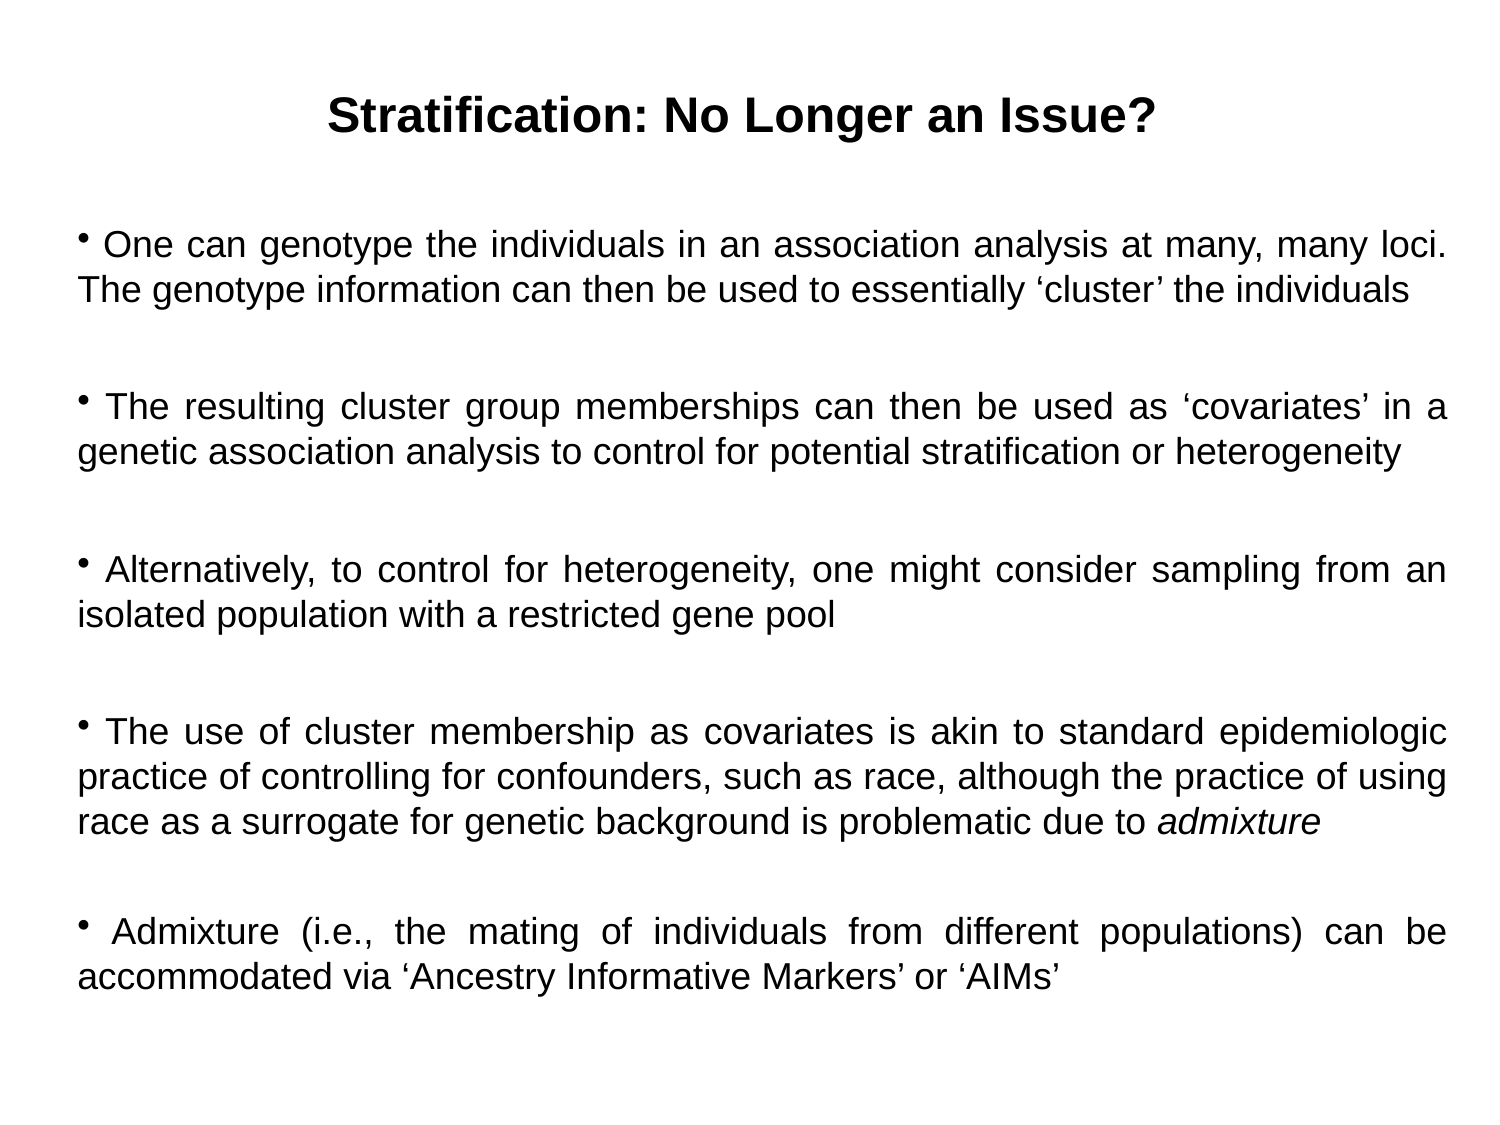

Stratification: No Longer an Issue?
 One can genotype the individuals in an association analysis at many, many loci. The genotype information can then be used to essentially ‘cluster’ the individuals
 The resulting cluster group memberships can then be used as ‘covariates’ in a genetic association analysis to control for potential stratification or heterogeneity
 Alternatively, to control for heterogeneity, one might consider sampling from an isolated population with a restricted gene pool
 The use of cluster membership as covariates is akin to standard epidemiologic practice of controlling for confounders, such as race, although the practice of using race as a surrogate for genetic background is problematic due to admixture
 Admixture (i.e., the mating of individuals from different populations) can be accommodated via ‘Ancestry Informative Markers’ or ‘AIMs’